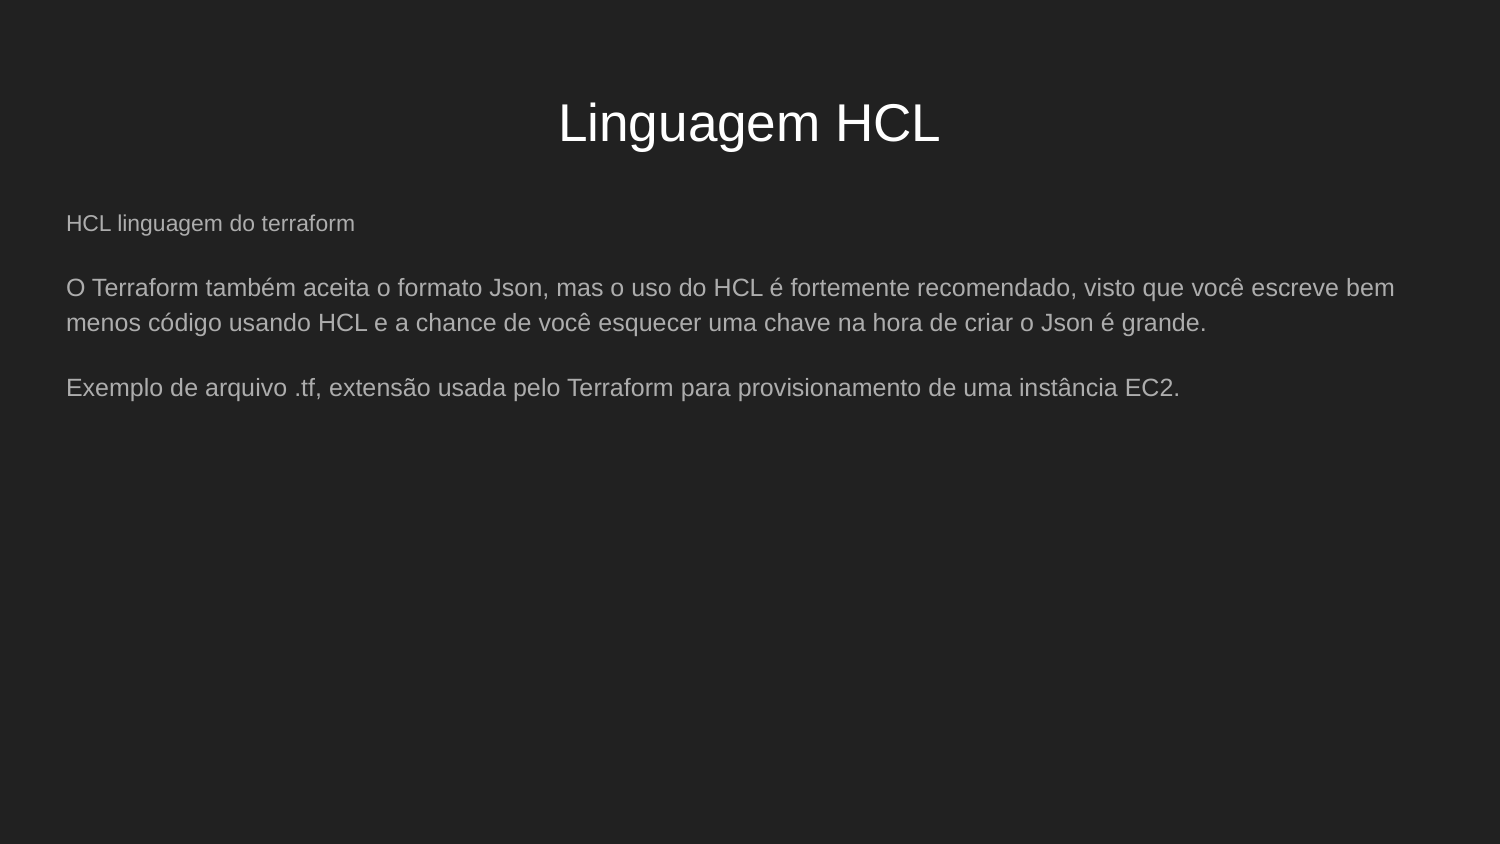

# Linguagem HCL
HCL linguagem do terraform

O Terraform também aceita o formato Json, mas o uso do HCL é fortemente recomendado, visto que você escreve bem menos código usando HCL e a chance de você esquecer uma chave na hora de criar o Json é grande.
Exemplo de arquivo .tf, extensão usada pelo Terraform para provisionamento de uma instância EC2.